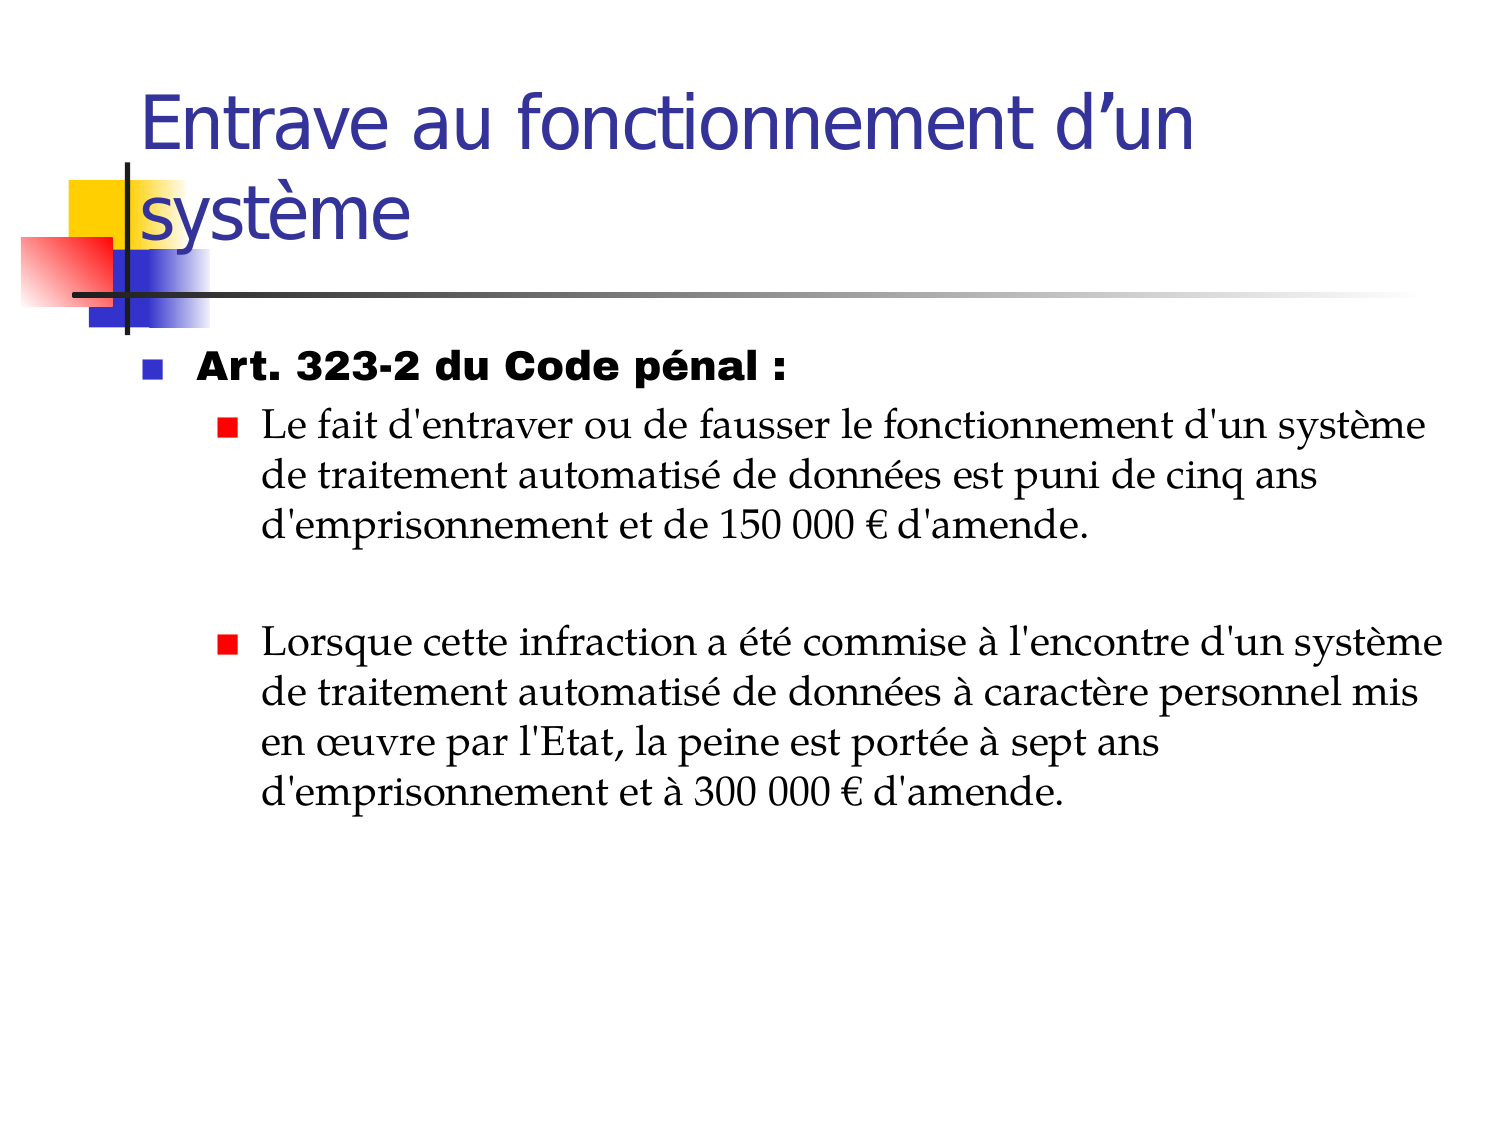

# Entrave au fonctionnement d’un système
Art. 323-2 du Code pénal :
Le fait d'entraver ou de fausser le fonctionnement d'un système de traitement automatisé de données est puni de cinq ans d'emprisonnement et de 150 000 € d'amende.

Lorsque cette infraction a été commise à l'encontre d'un système de traitement automatisé de données à caractère personnel mis en œuvre par l'Etat, la peine est portée à sept ans d'emprisonnement et à 300 000 € d'amende.